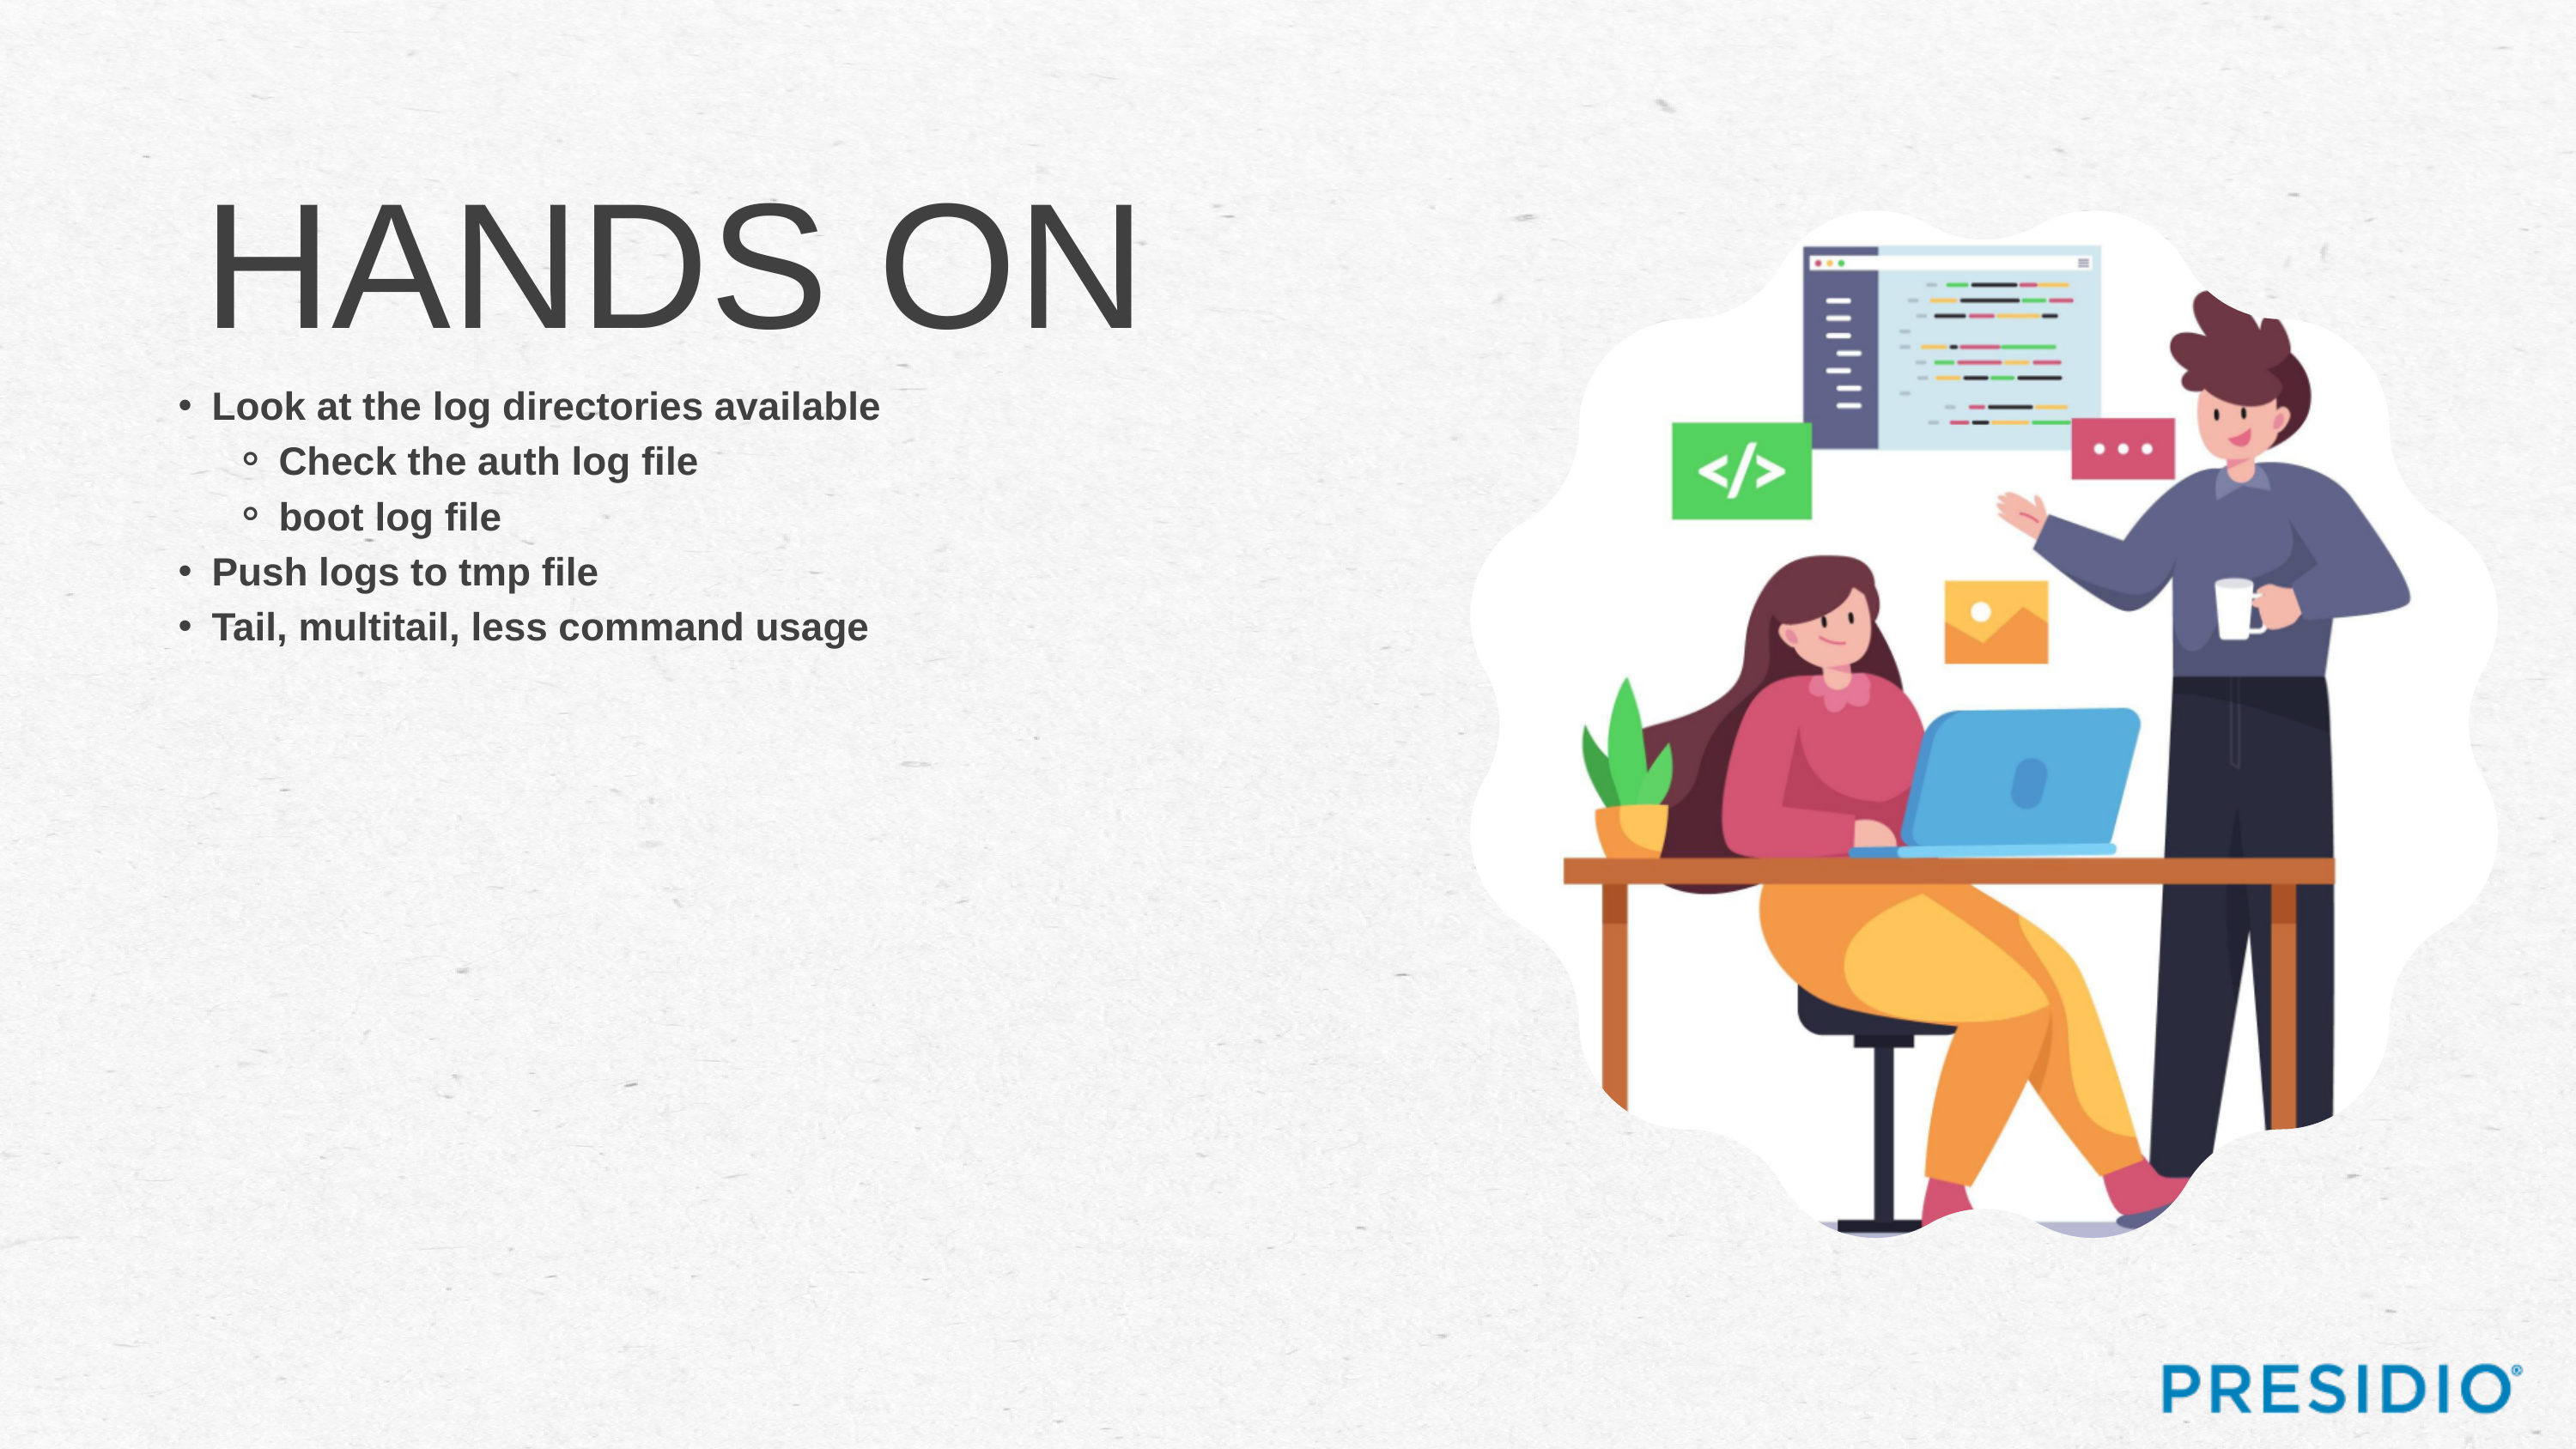

HANDS ON

Look at the log directories available
Check the auth log file
boot log file
Push logs to tmp file
Tail, multitail, less command usage